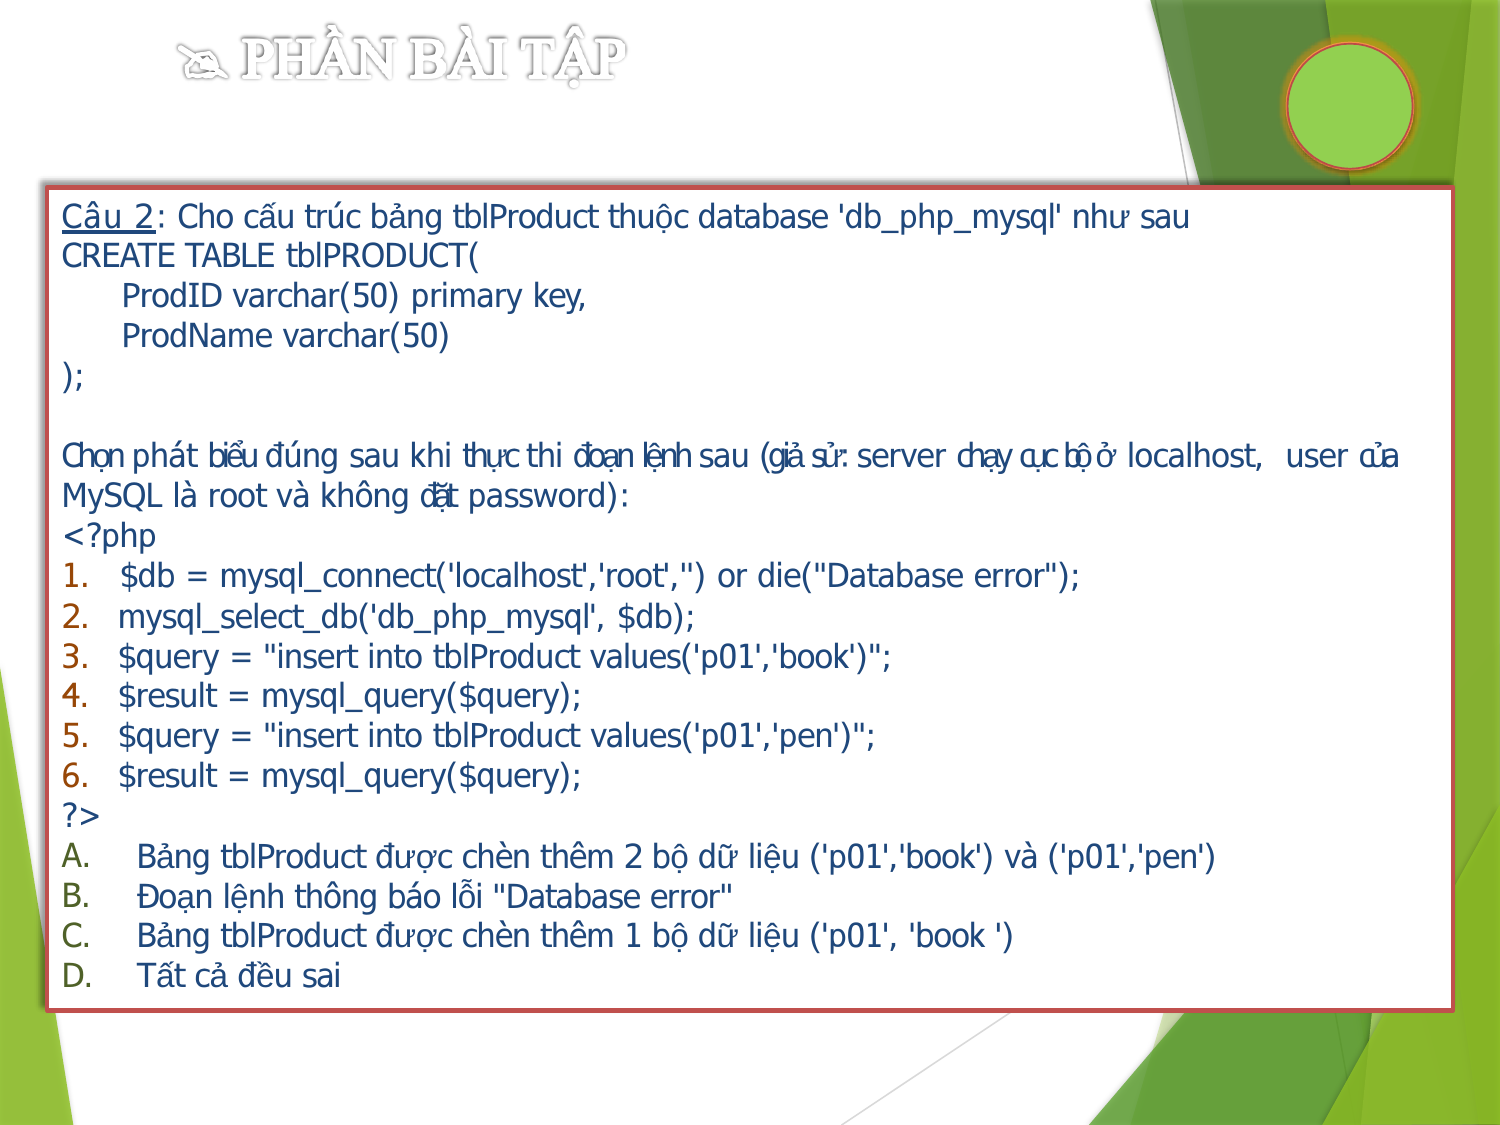

Câu 2: Cho cấu trúc bảng tblProduct thuộc database 'db_php_mysql' như sau  CREATE TABLE tblPRODUCT(
ProdID varchar(50) primary key,  ProdName varchar(50)
);

Chọn phát biểu đúng sau khi thực thi đoạn lệnh sau (giả sử: server chạy cục bộ ở localhost,  user của MySQL là root và không đặt password):
<?php
1.	$db = mysql_connect('localhost','root','') or die("Database error");
mysql_select_db('db_php_mysql', $db);
$query = "insert into tblProduct values('p01','book')";
$result = mysql_query($query);
$query = "insert into tblProduct values('p01','pen')";
$result = mysql_query($query);
?>
A.
B.
C.
D.
Bảng tblProduct được chèn thêm 2 bộ dữ liệu ('p01','book') và ('p01','pen')  Đoạn lệnh thông báo lỗi "Database error"
Bảng tblProduct được chèn thêm 1 bộ dữ liệu ('p01', 'book ')  Tất cả đều sai